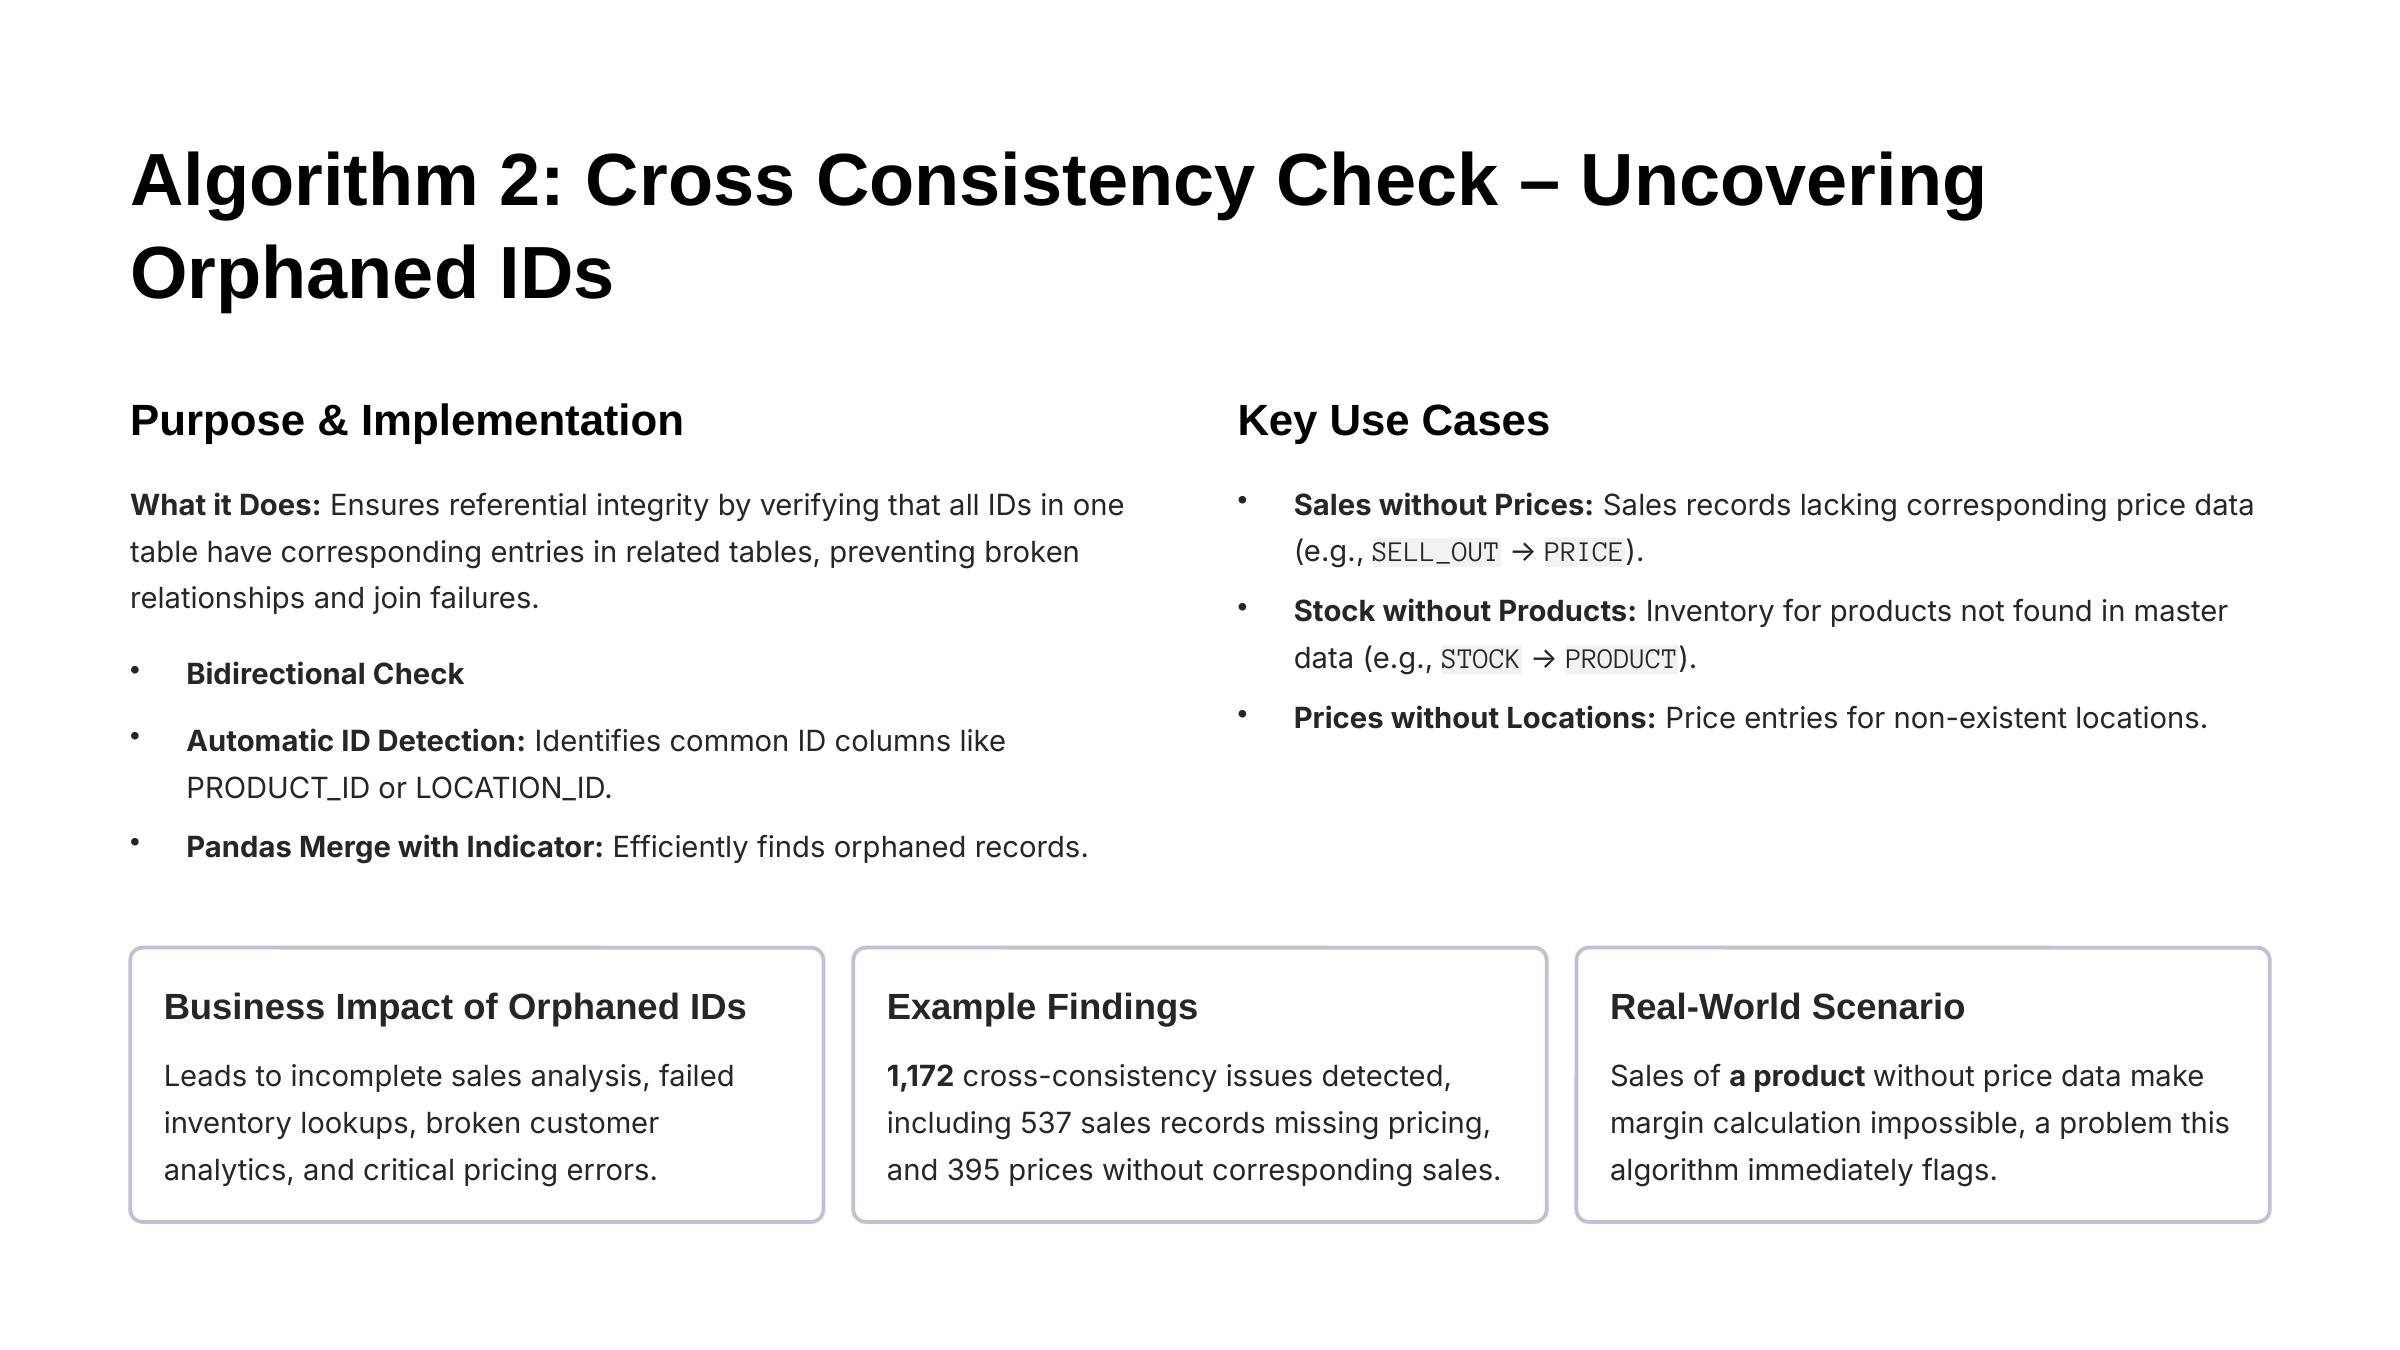

Algorithm 2: Cross Consistency Check – Uncovering Orphaned IDs
Purpose & Implementation
Key Use Cases
What it Does: Ensures referential integrity by verifying that all IDs in one table have corresponding entries in related tables, preventing broken relationships and join failures.
Sales without Prices: Sales records lacking corresponding price data (e.g., SELL_OUT → PRICE).
Stock without Products: Inventory for products not found in master data (e.g., STOCK → PRODUCT).
Bidirectional Check
Prices without Locations: Price entries for non-existent locations.
Automatic ID Detection: Identifies common ID columns like PRODUCT_ID or LOCATION_ID.

Pandas Merge with Indicator: Efficiently finds orphaned records.

Business Impact of Orphaned IDs
Example Findings
Real-World Scenario
Leads to incomplete sales analysis, failed inventory lookups, broken customer analytics, and critical pricing errors.
1,172 cross-consistency issues detected, including 537 sales records missing pricing, and 395 prices without corresponding sales.
Sales of a product without price data make margin calculation impossible, a problem this algorithm immediately flags.